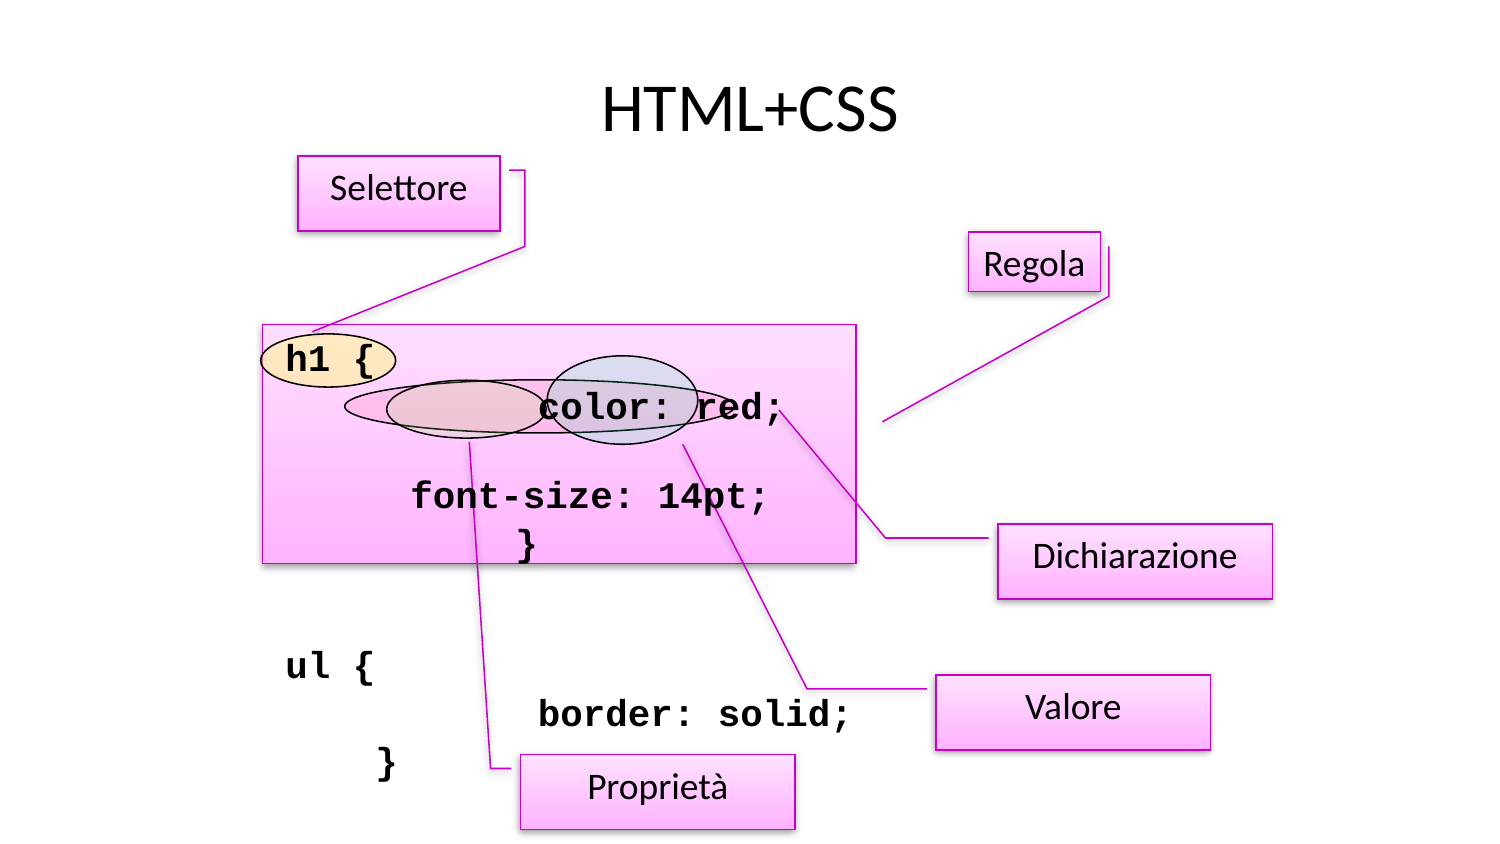

# HTML+CSS

h1 {
		   color: red;
    font-size: 14pt;
		  }

ul {
		   border: solid;
    }

Selettore
Regola

Dichiarazione
Valore
Proprietà